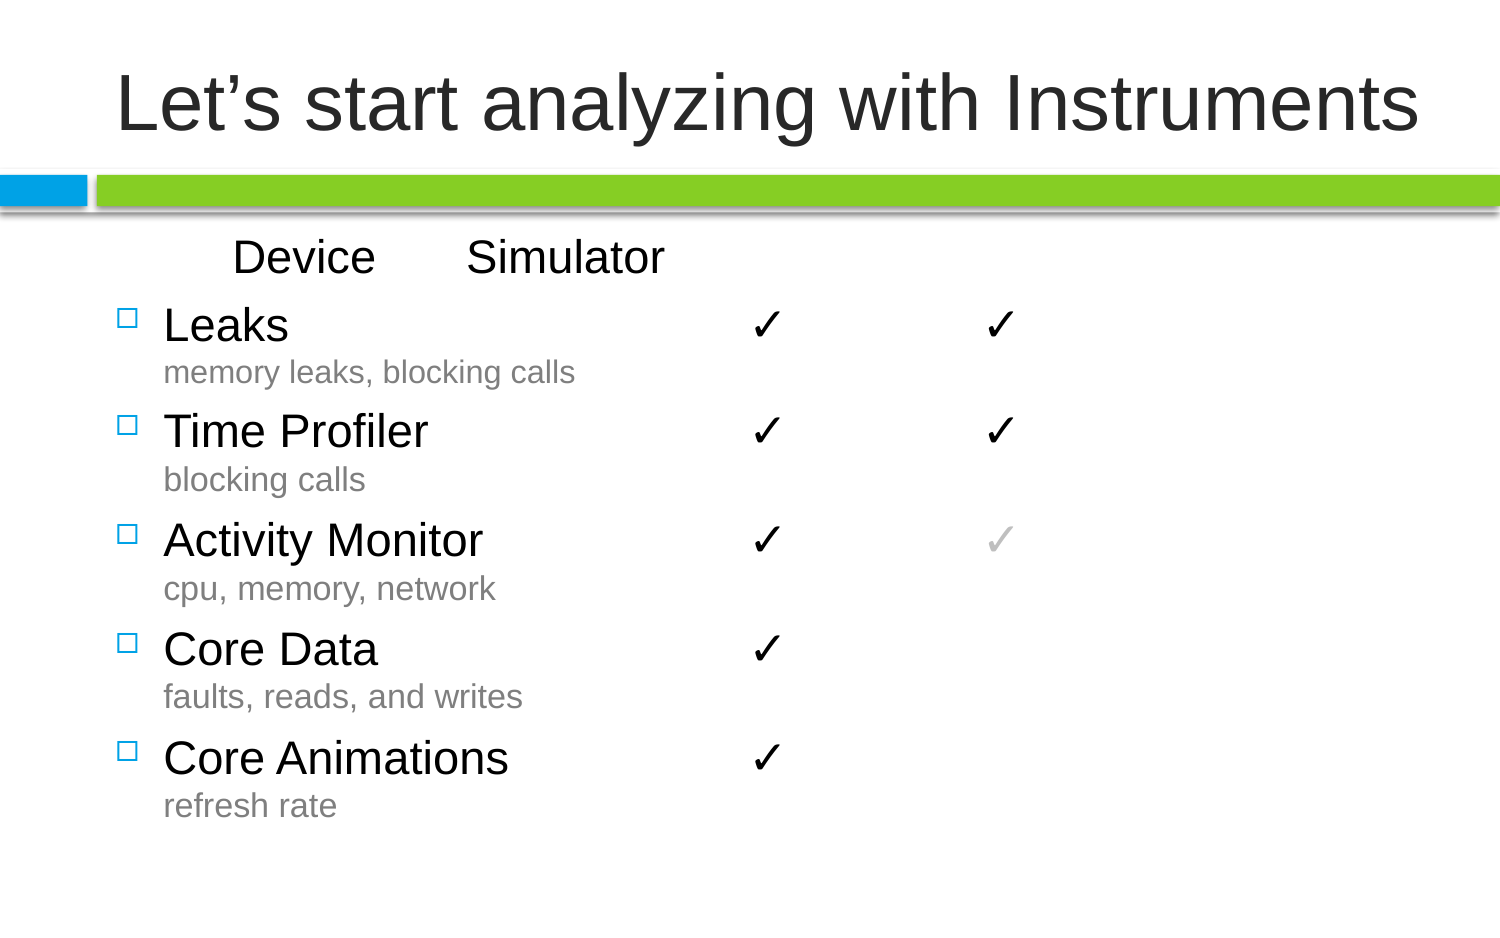

# Let’s start analyzing with Instruments
	Device	Simulator
Leaks	✓	✓
memory leaks, blocking calls
Time Profiler	✓	✓
blocking calls
Activity Monitor	✓	✓
cpu, memory, network
Core Data		✓
faults, reads, and writes
Core Animations	✓
refresh rate